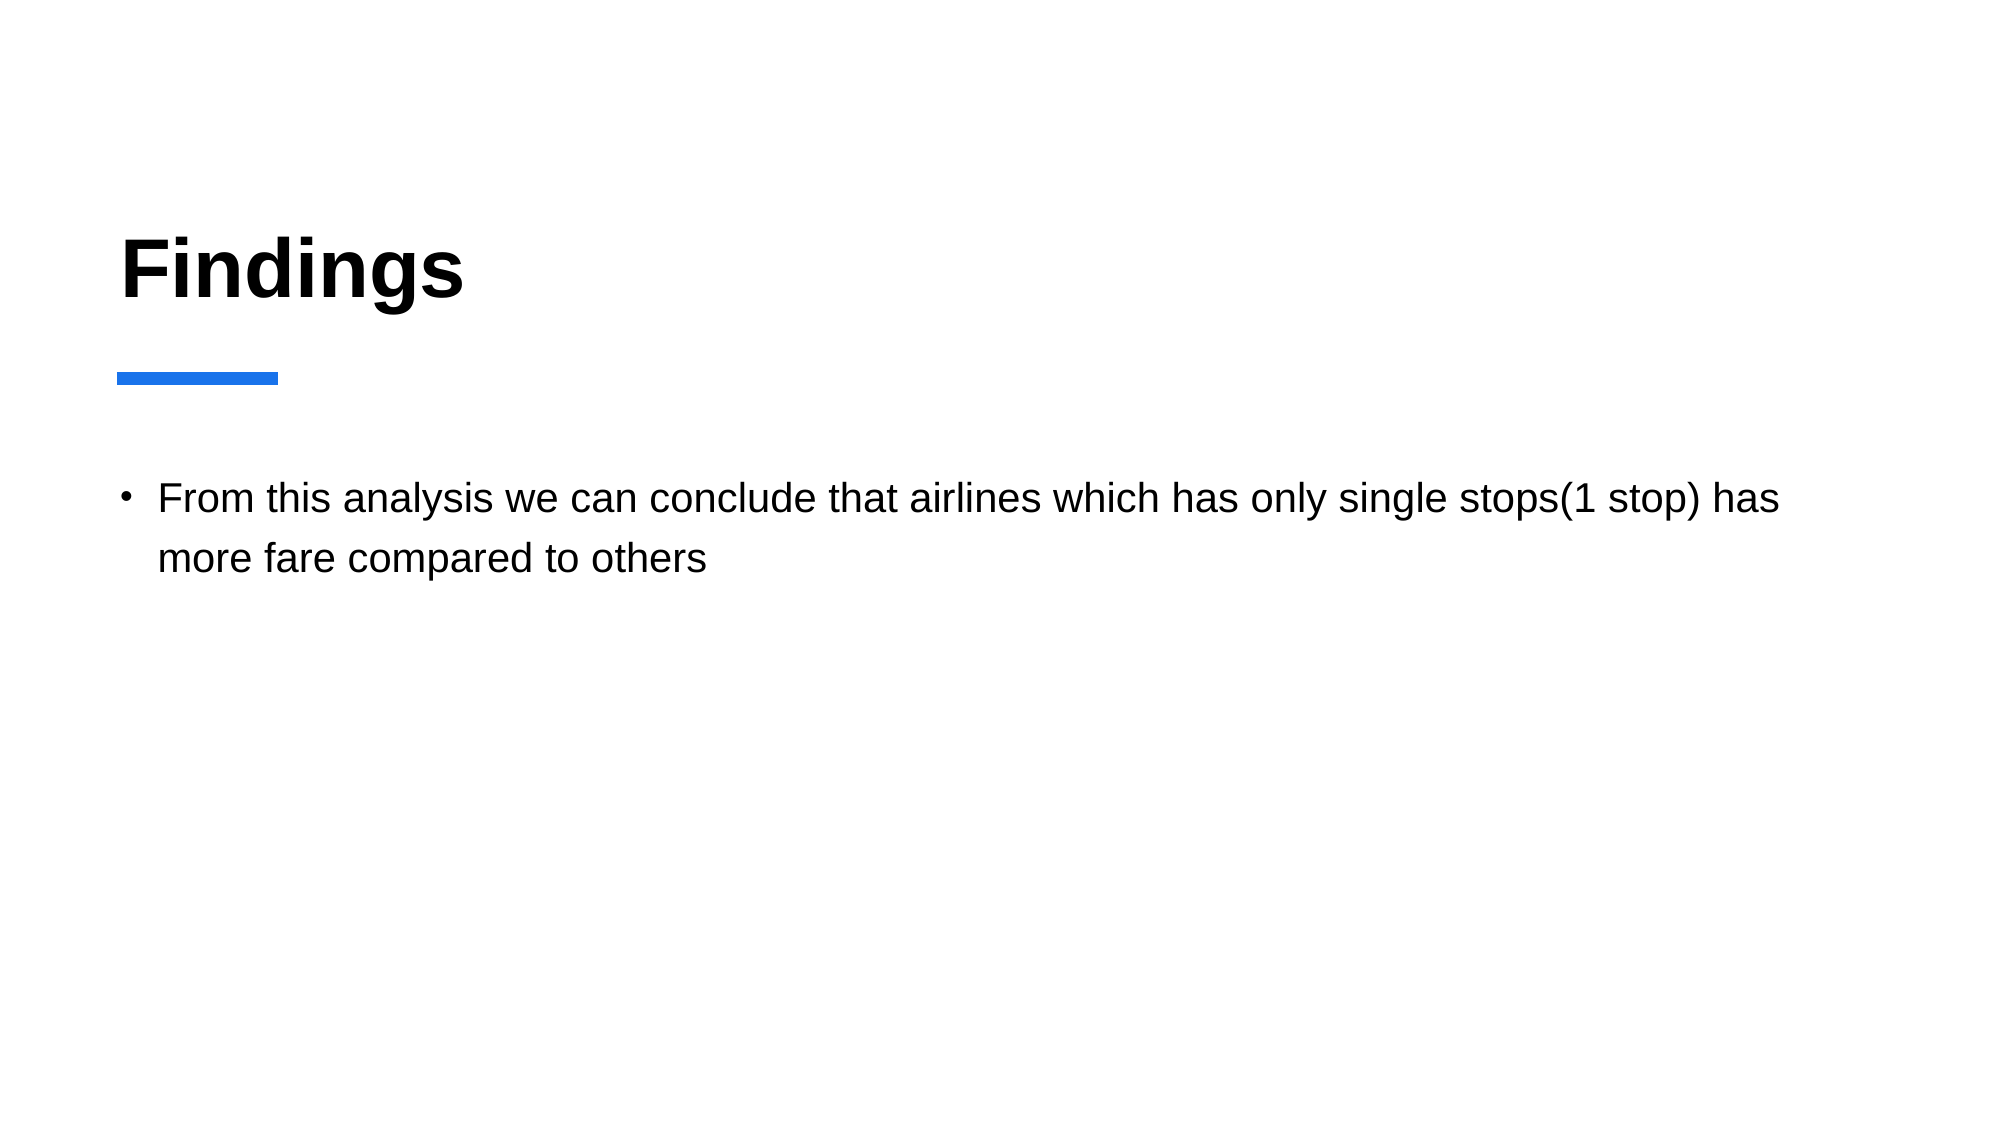

# Findings
From this analysis we can conclude that airlines which has only single stops(1 stop) has more fare compared to others